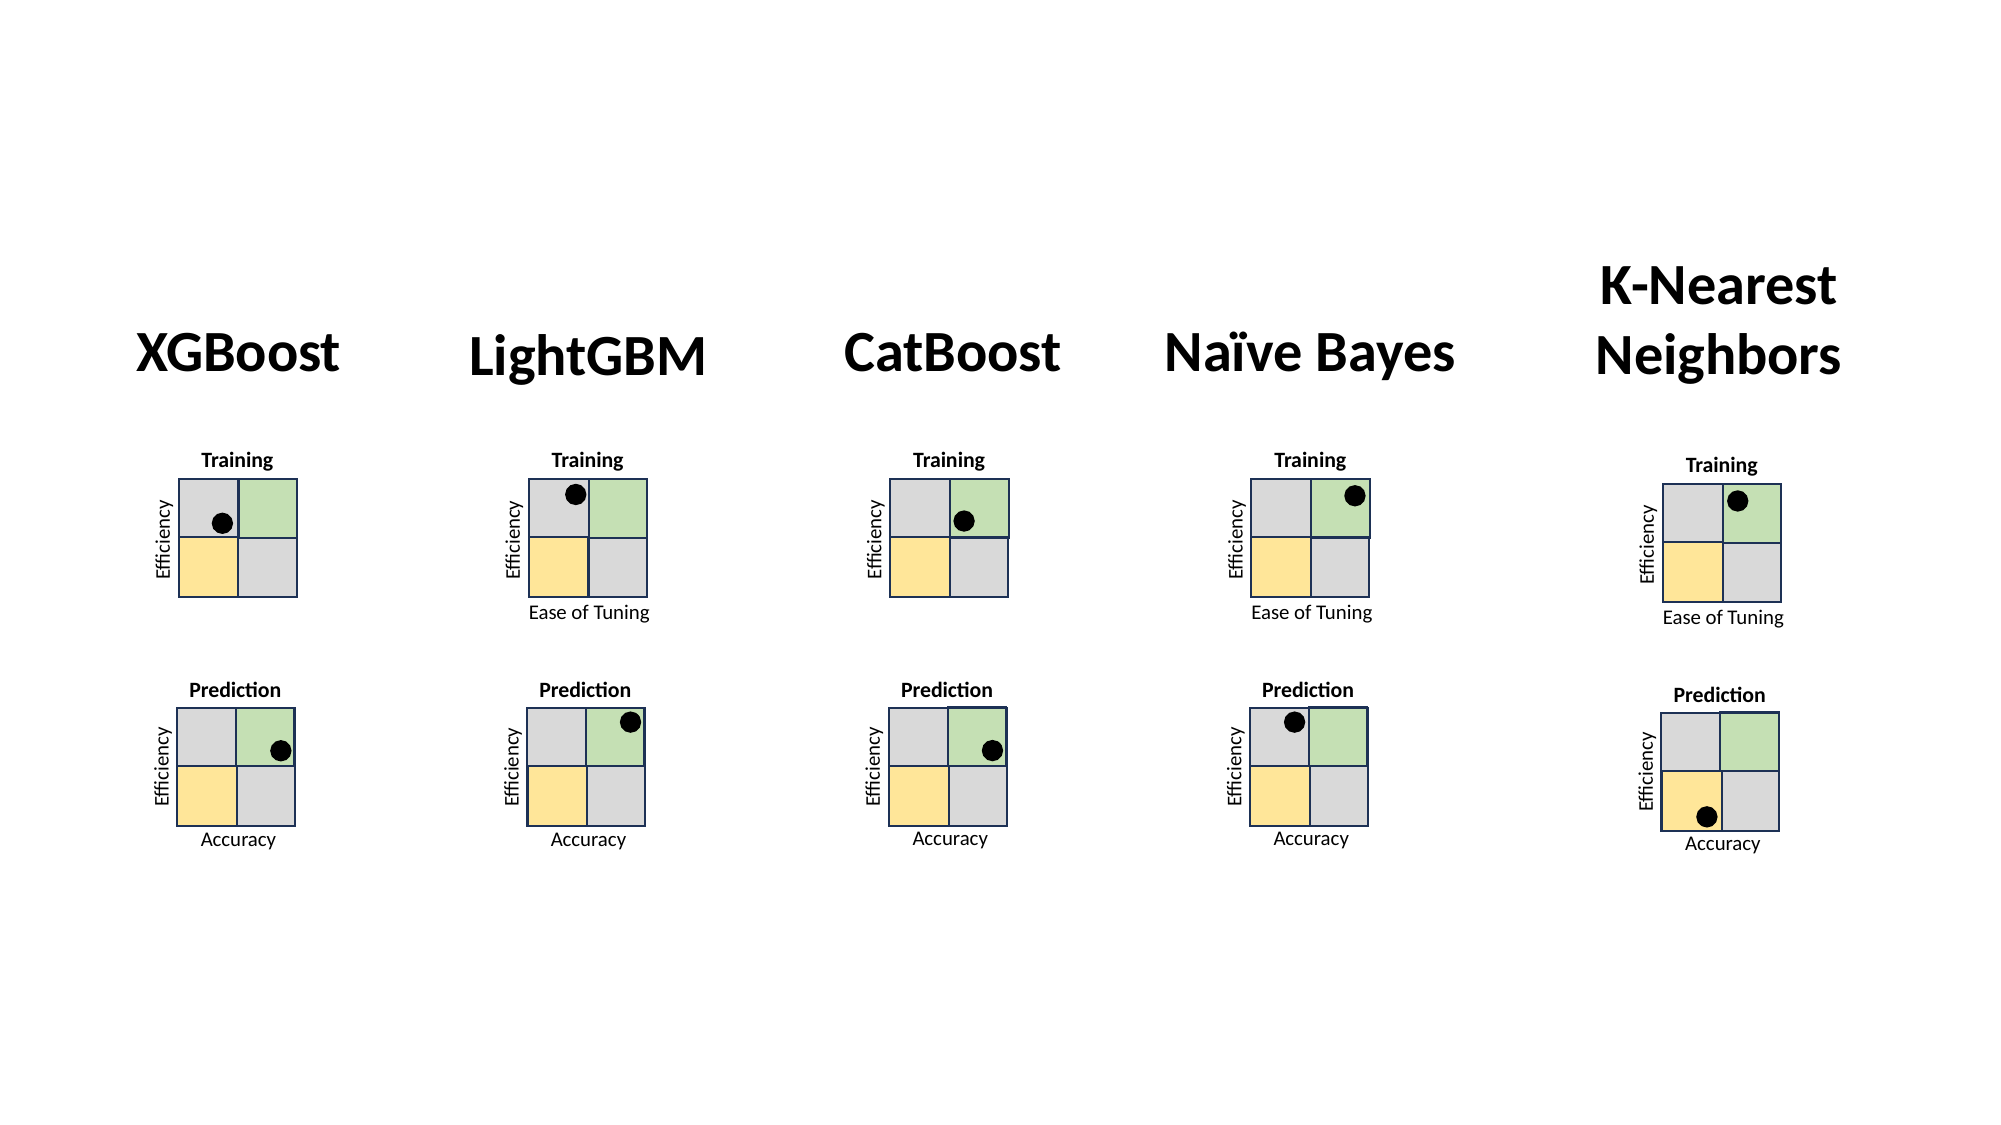

K-Nearest
Neighbors
XGBoost
CatBoost
Naïve Bayes
LightGBM
Training
Training
Training
Training
Training

Efficiency
Efficiency
Efficiency
Efficiency
Efficiency

Ease of Tuning
Ease of Tuning
Ease of Tuning
Prediction
Prediction
Prediction
Prediction
Prediction

Efficiency
Efficiency
Efficiency
Efficiency
Efficiency

Accuracy
Accuracy
Accuracy
Accuracy
Accuracy